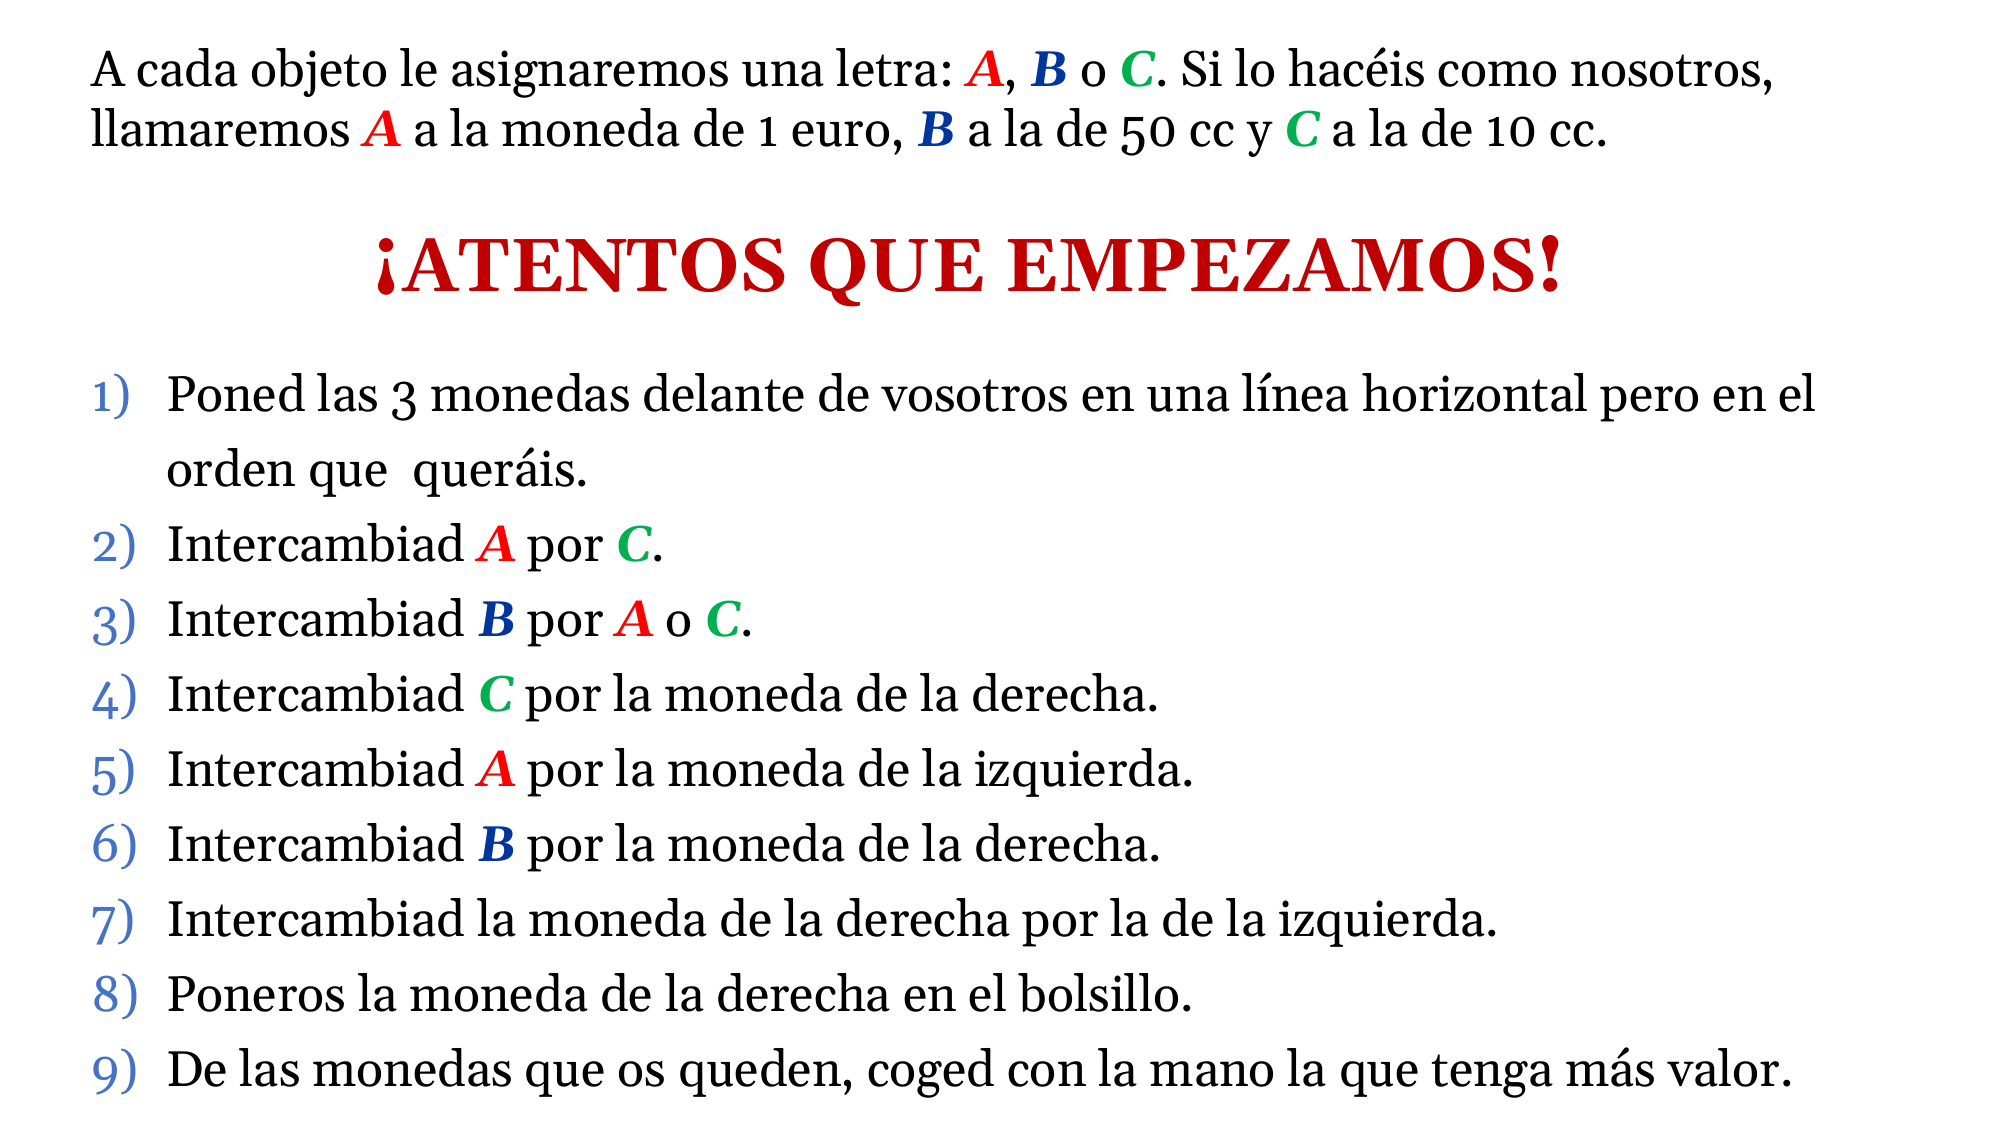

A cada objeto le asignaremos una letra: A, B o C. Si lo hacéis como nosotros, llamaremos A a la moneda de 1 euro, B a la de 50 cc y C a la de 10 cc.

¡ATENTOS QUE EMPEZAMOS!

Poned las 3 monedas delante de vosotros en una línea horizontal pero en el orden que  queráis.
Intercambiad A por C.
Intercambiad B por A o C.
Intercambiad C por la moneda de la derecha.
Intercambiad A por la moneda de la izquierda.
Intercambiad B por la moneda de la derecha.
Intercambiad la moneda de la derecha por la de la izquierda.
Poneros la moneda de la derecha en el bolsillo.
De las monedas que os queden, coged con la mano la que tenga más valor.